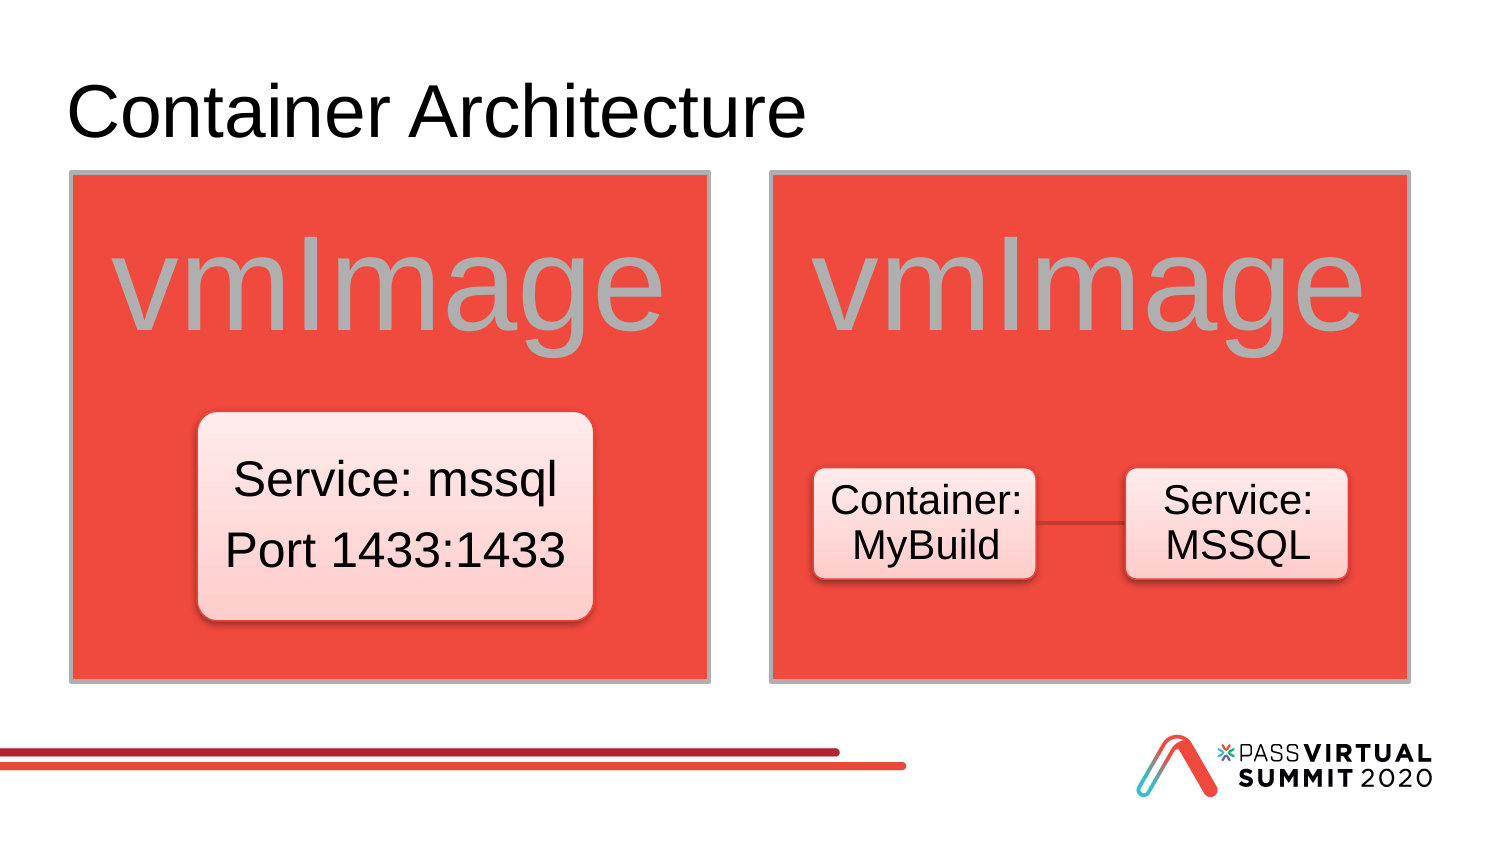

Container Architecture
vmImage
vmImage
Service: mssql
Port 1433:1433
Container: MyBuild

Service: MSSQL